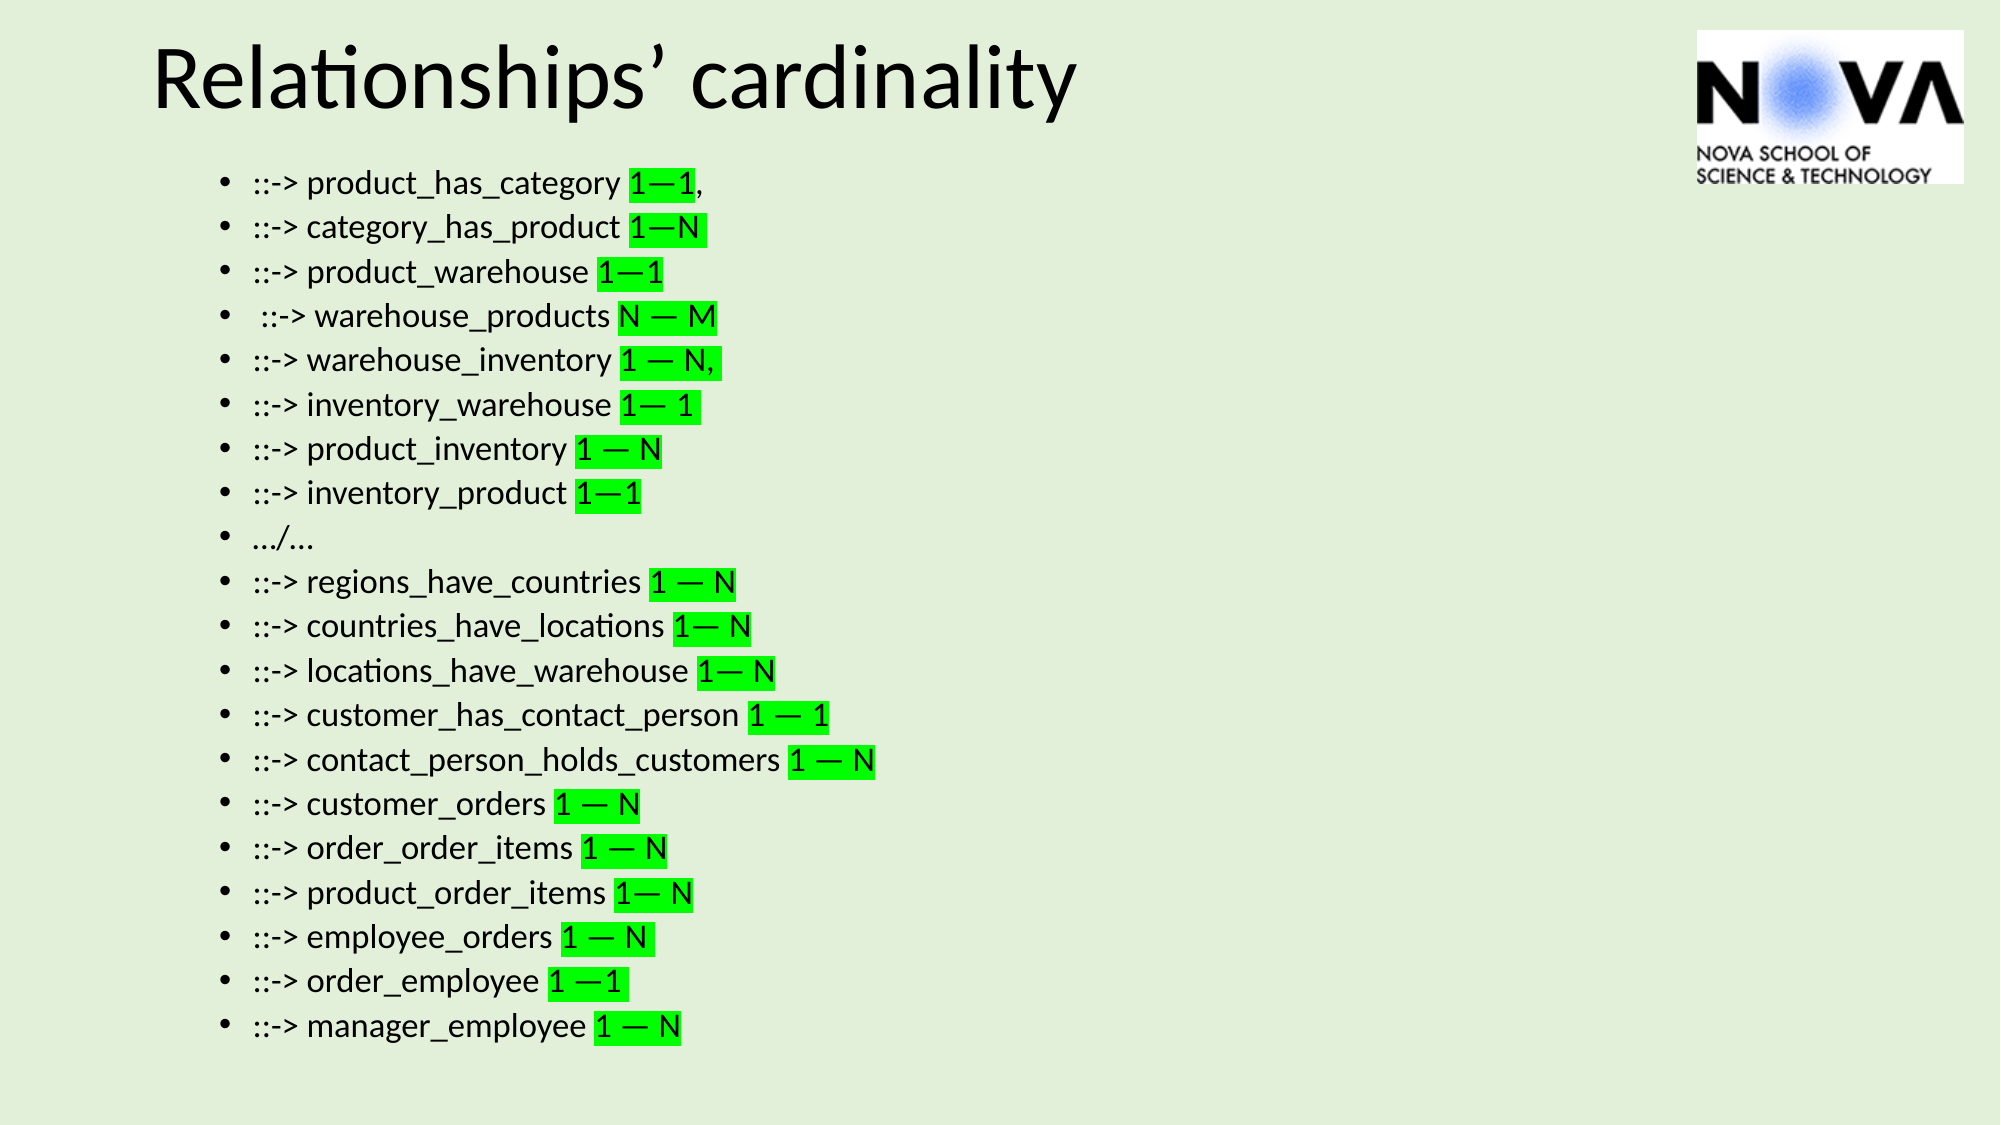

# Relationships’ cardinality
::-> product_has_category 1—1,
::-> category_has_product 1—N
::-> product_warehouse 1—1
 ::-> warehouse_products N — M
::-> warehouse_inventory 1 — N,
::-> inventory_warehouse 1— 1
::-> product_inventory 1 — N
::-> inventory_product 1—1
…/…
::-> regions_have_countries 1 — N
::-> countries_have_locations 1— N
::-> locations_have_warehouse 1— N
::-> customer_has_contact_person 1 — 1
::-> contact_person_holds_customers 1 — N
::-> customer_orders 1 — N
::-> order_order_items 1 — N
::-> product_order_items 1— N
::-> employee_orders 1 — N
::-> order_employee 1 —1
::-> manager_employee 1 — N